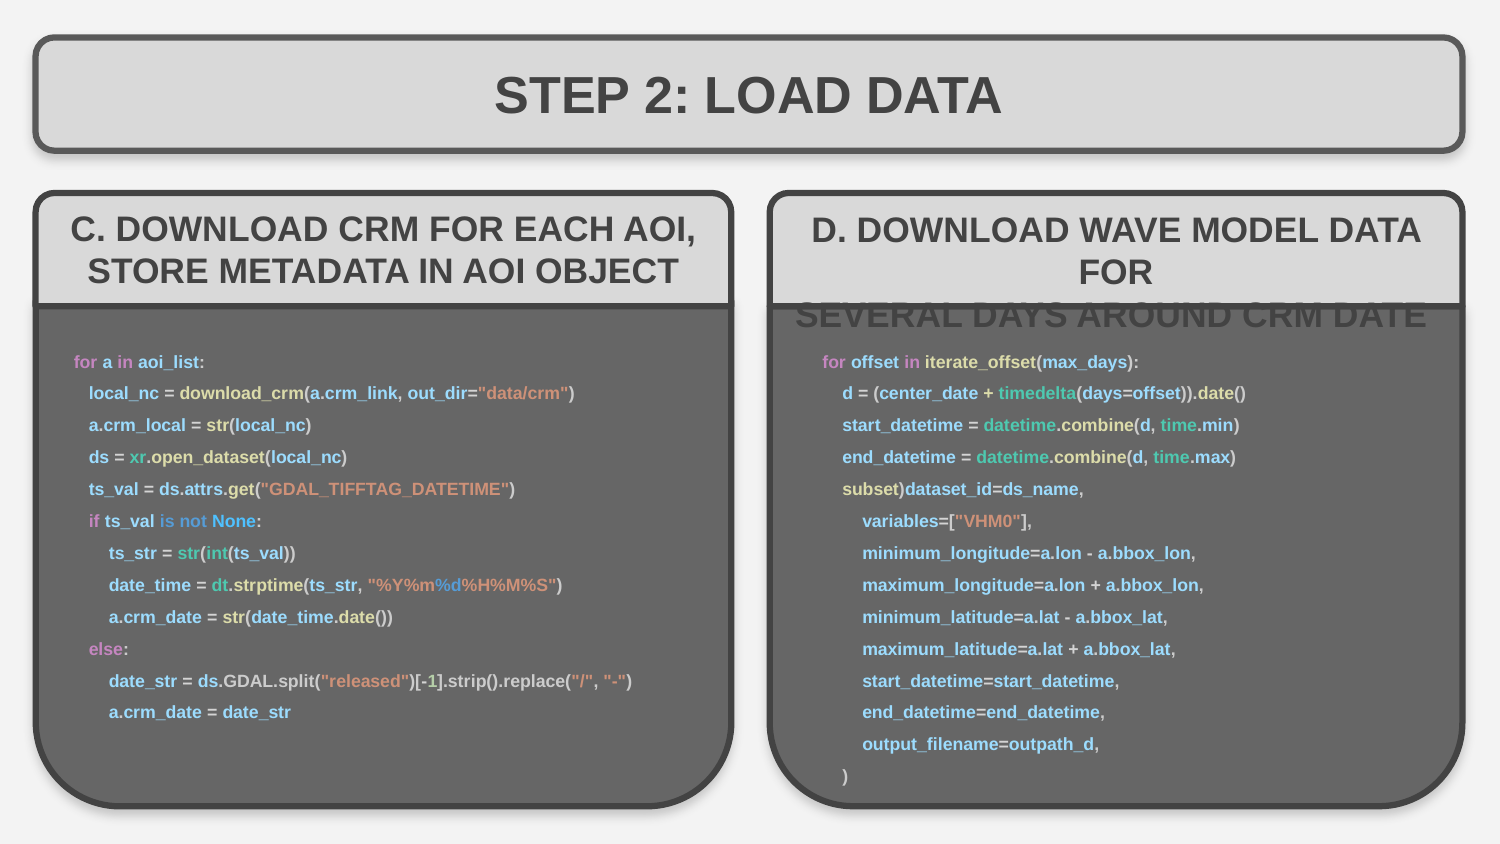

# STEP 2: LOAD DATA
C. DOWNLOAD CRM FOR EACH AOI, STORE METADATA IN AOI OBJECT
D. DOWNLOAD WAVE MODEL DATA FOR
SEVERAL DAYS AROUND CRM DATE

for a in aoi_list:
   local_nc = download_crm(a.crm_link, out_dir="data/crm")
   a.crm_local = str(local_nc)
   ds = xr.open_dataset(local_nc)
   ts_val = ds.attrs.get("GDAL_TIFFTAG_DATETIME")
   if ts_val is not None:
       ts_str = str(int(ts_val))
       date_time = dt.strptime(ts_str, "%Y%m%d%H%M%S")
       a.crm_date = str(date_time.date())
   else:
       date_str = ds.GDAL.split("released")[-1].strip().replace("/", "-")
       a.crm_date = date_str
   for offset in iterate_offset(max_days):
       d = (center_date + timedelta(days=offset)).date()
       start_datetime = datetime.combine(d, time.min)
       end_datetime = datetime.combine(d, time.max)
       subset)dataset_id=ds_name,
           variables=["VHM0"],
           minimum_longitude=a.lon - a.bbox_lon,
           maximum_longitude=a.lon + a.bbox_lon,
           minimum_latitude=a.lat - a.bbox_lat,
           maximum_latitude=a.lat + a.bbox_lat,
           start_datetime=start_datetime,
           end_datetime=end_datetime,
           output_filename=outpath_d,
       )